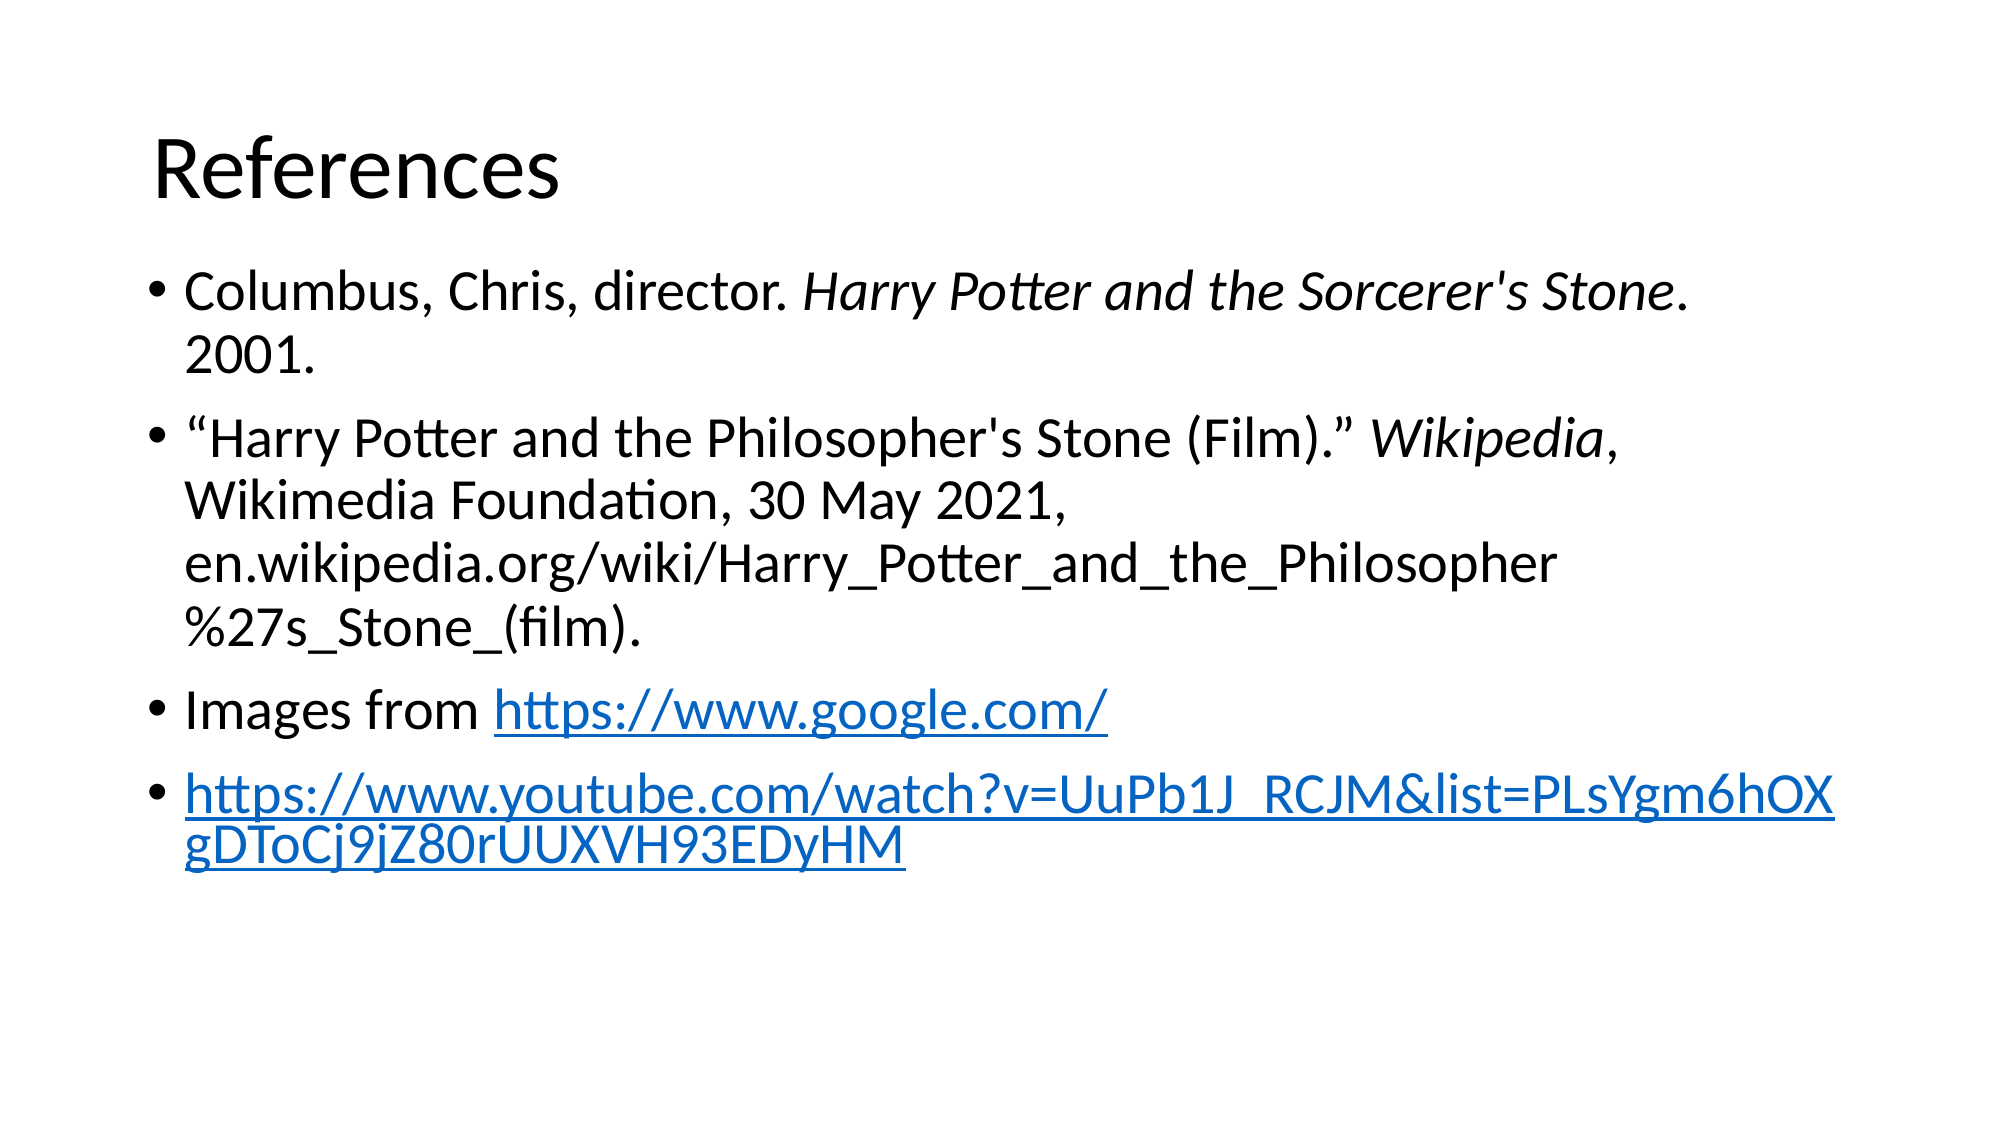

# References
Columbus, Chris, director. Harry Potter and the Sorcerer's Stone. 2001.
“Harry Potter and the Philosopher's Stone (Film).” Wikipedia, Wikimedia Foundation, 30 May 2021, en.wikipedia.org/wiki/Harry_Potter_and_the_Philosopher%27s_Stone_(film).
Images from https://www.google.com/
https://www.youtube.com/watch?v=UuPb1J_RCJM&list=PLsYgm6hOXgDToCj9jZ80rUUXVH93EDyHM